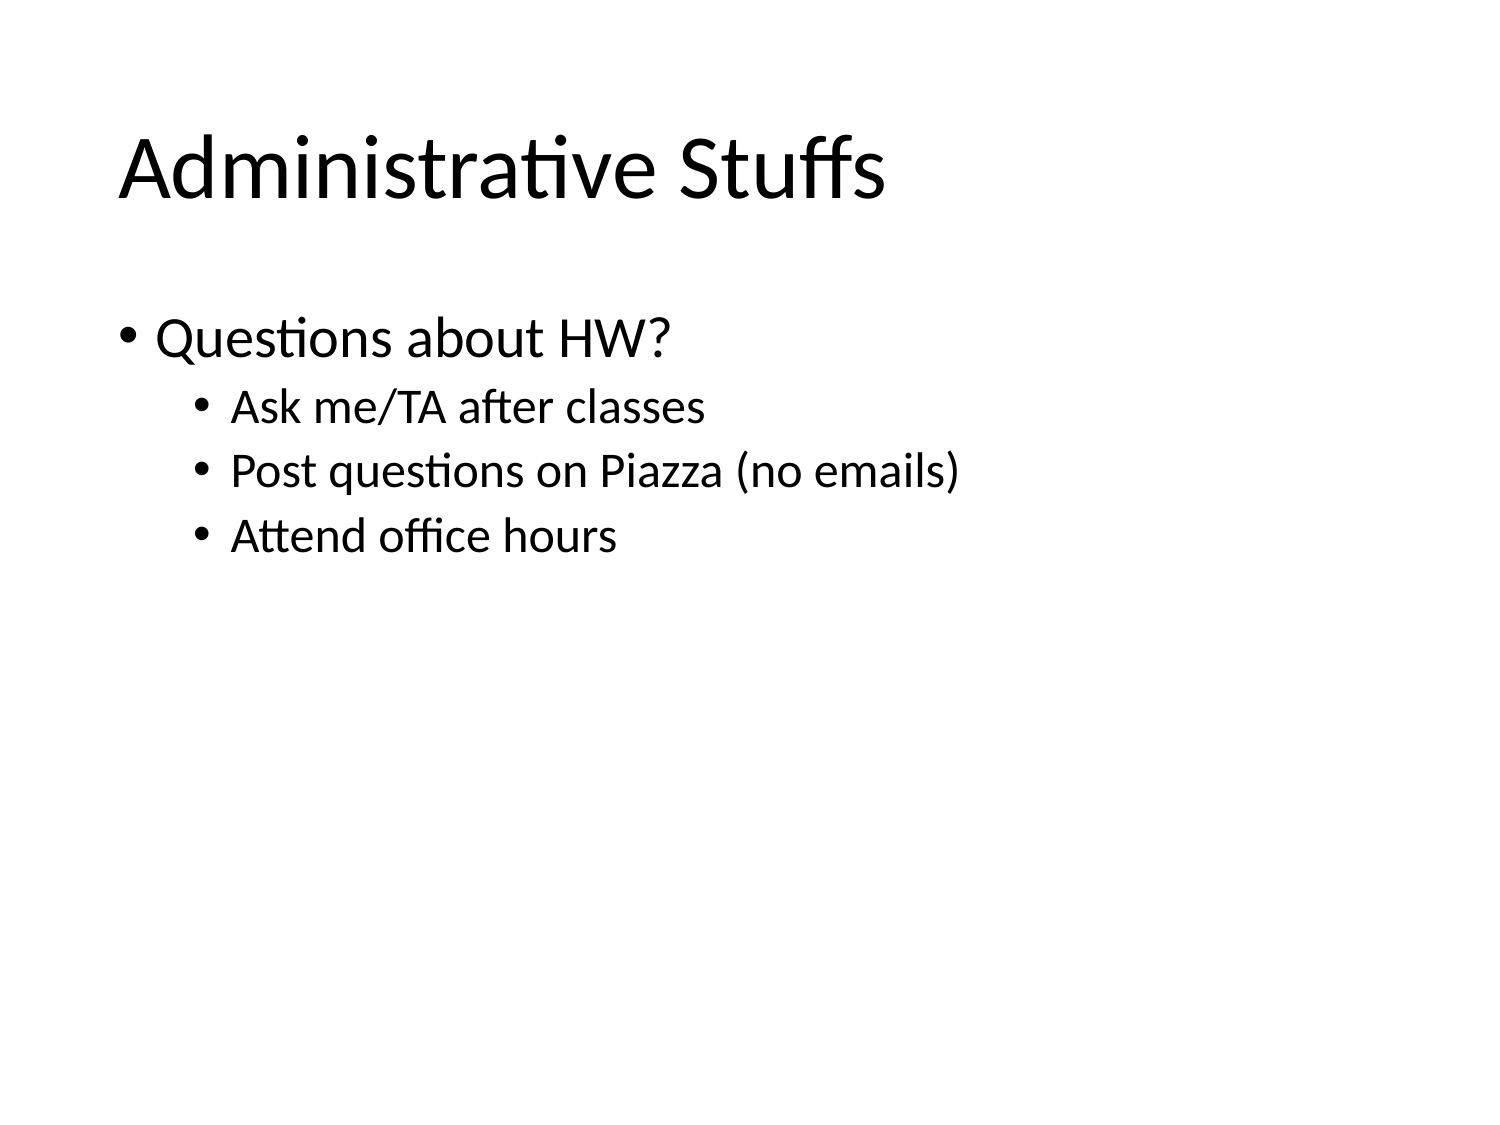

# Administrative Stuffs
Questions about HW?
Ask me/TA after classes
Post questions on Piazza (no emails)
Attend office hours